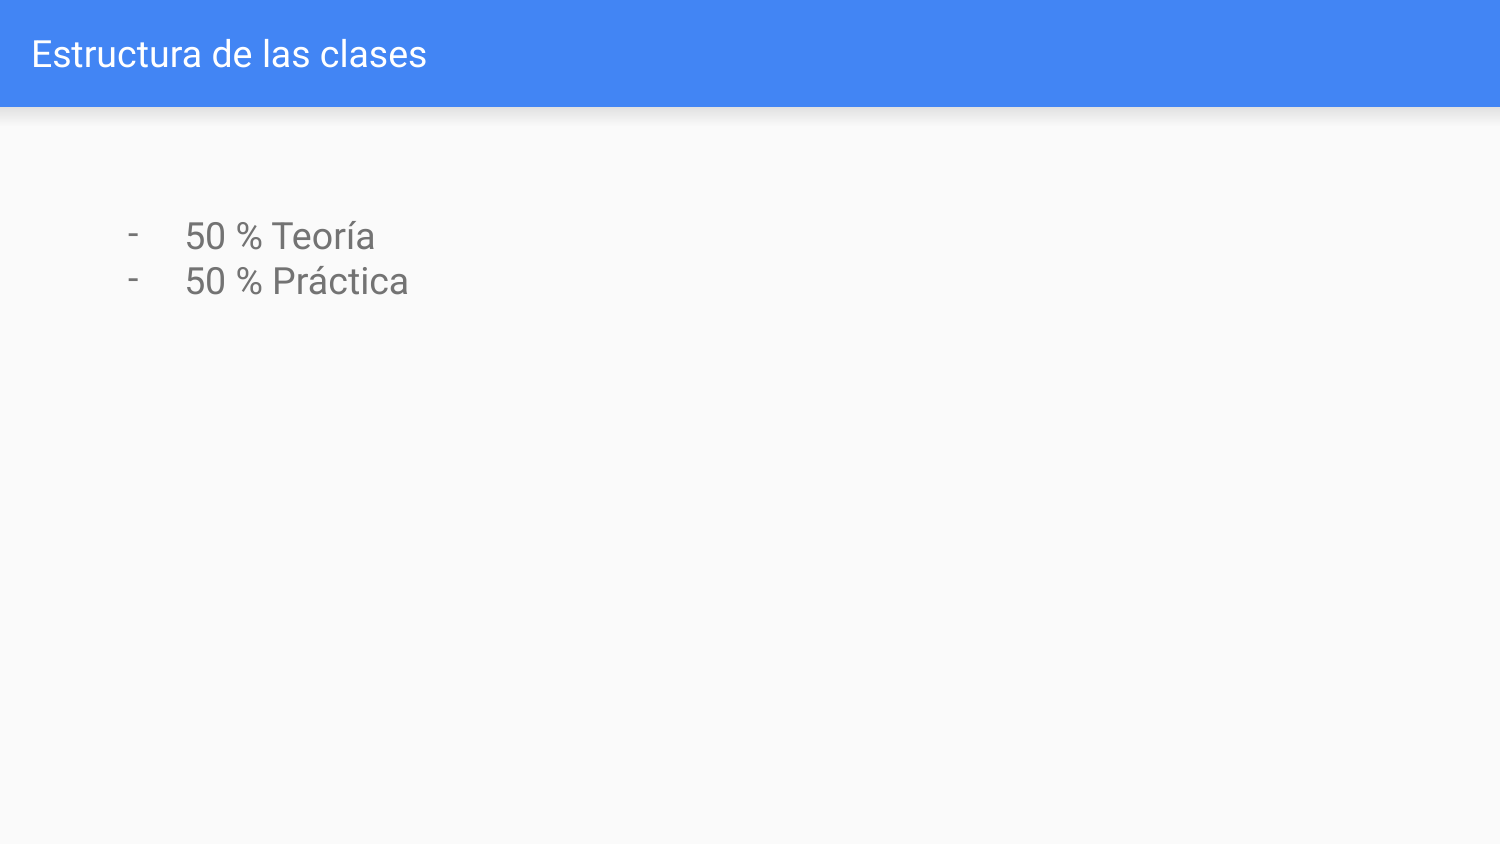

# Estructura de las clases
50 % Teoría
50 % Práctica